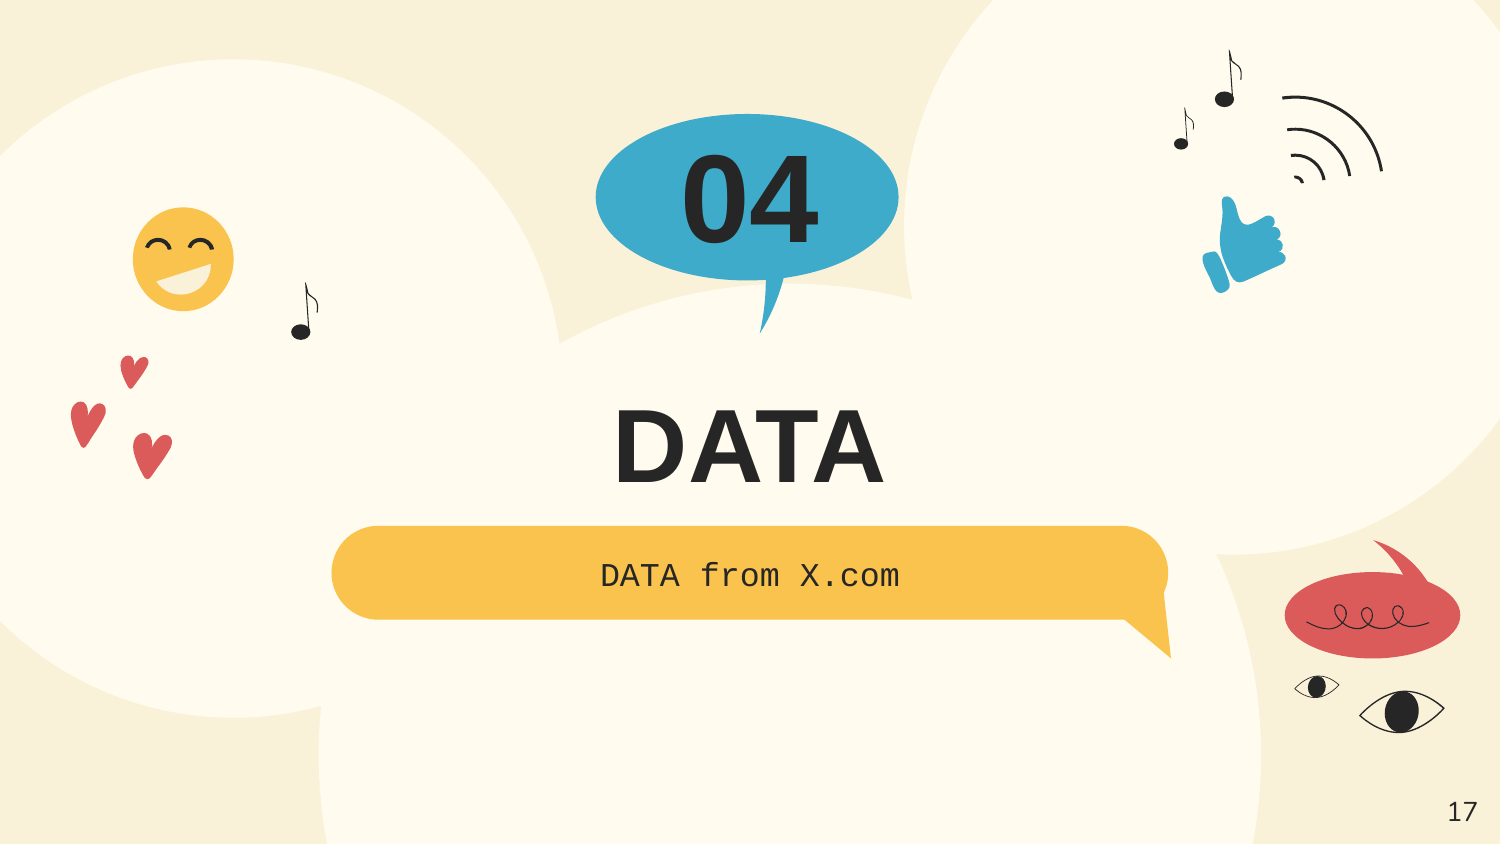

04

# DATA

DATA from X.com

17